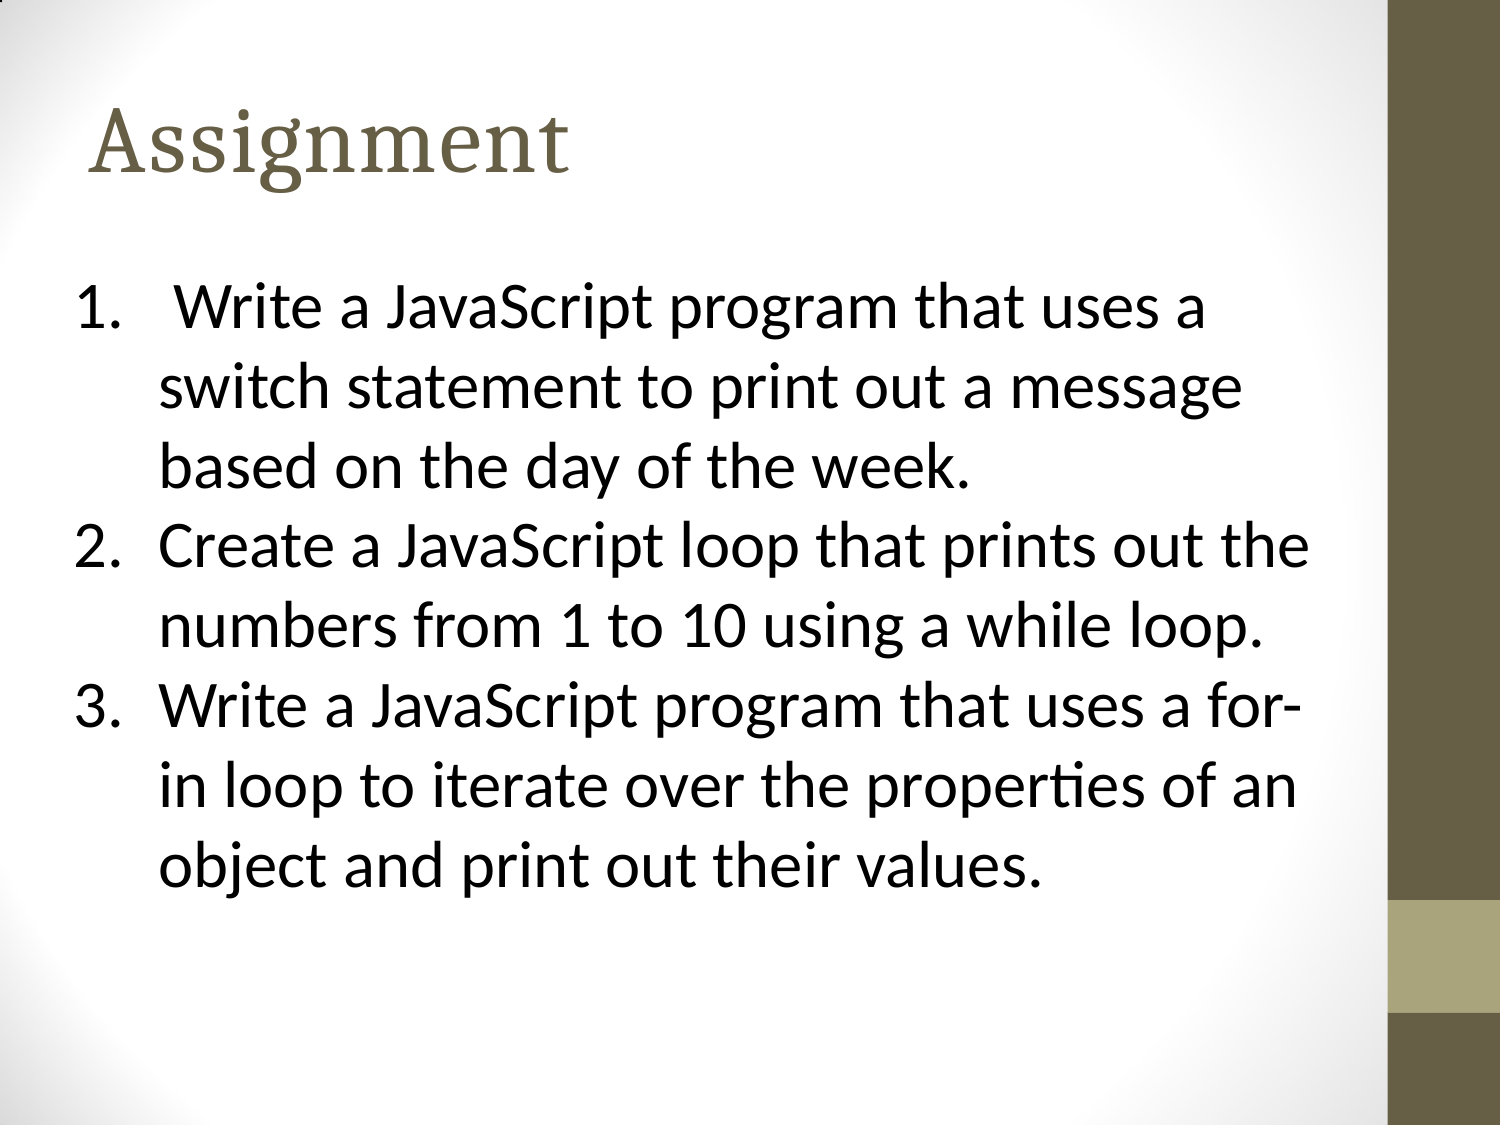

# Assignment
 Write a JavaScript program that uses a switch statement to print out a message based on the day of the week.
Create a JavaScript loop that prints out the numbers from 1 to 10 using a while loop.
Write a JavaScript program that uses a for-in loop to iterate over the properties of an object and print out their values.